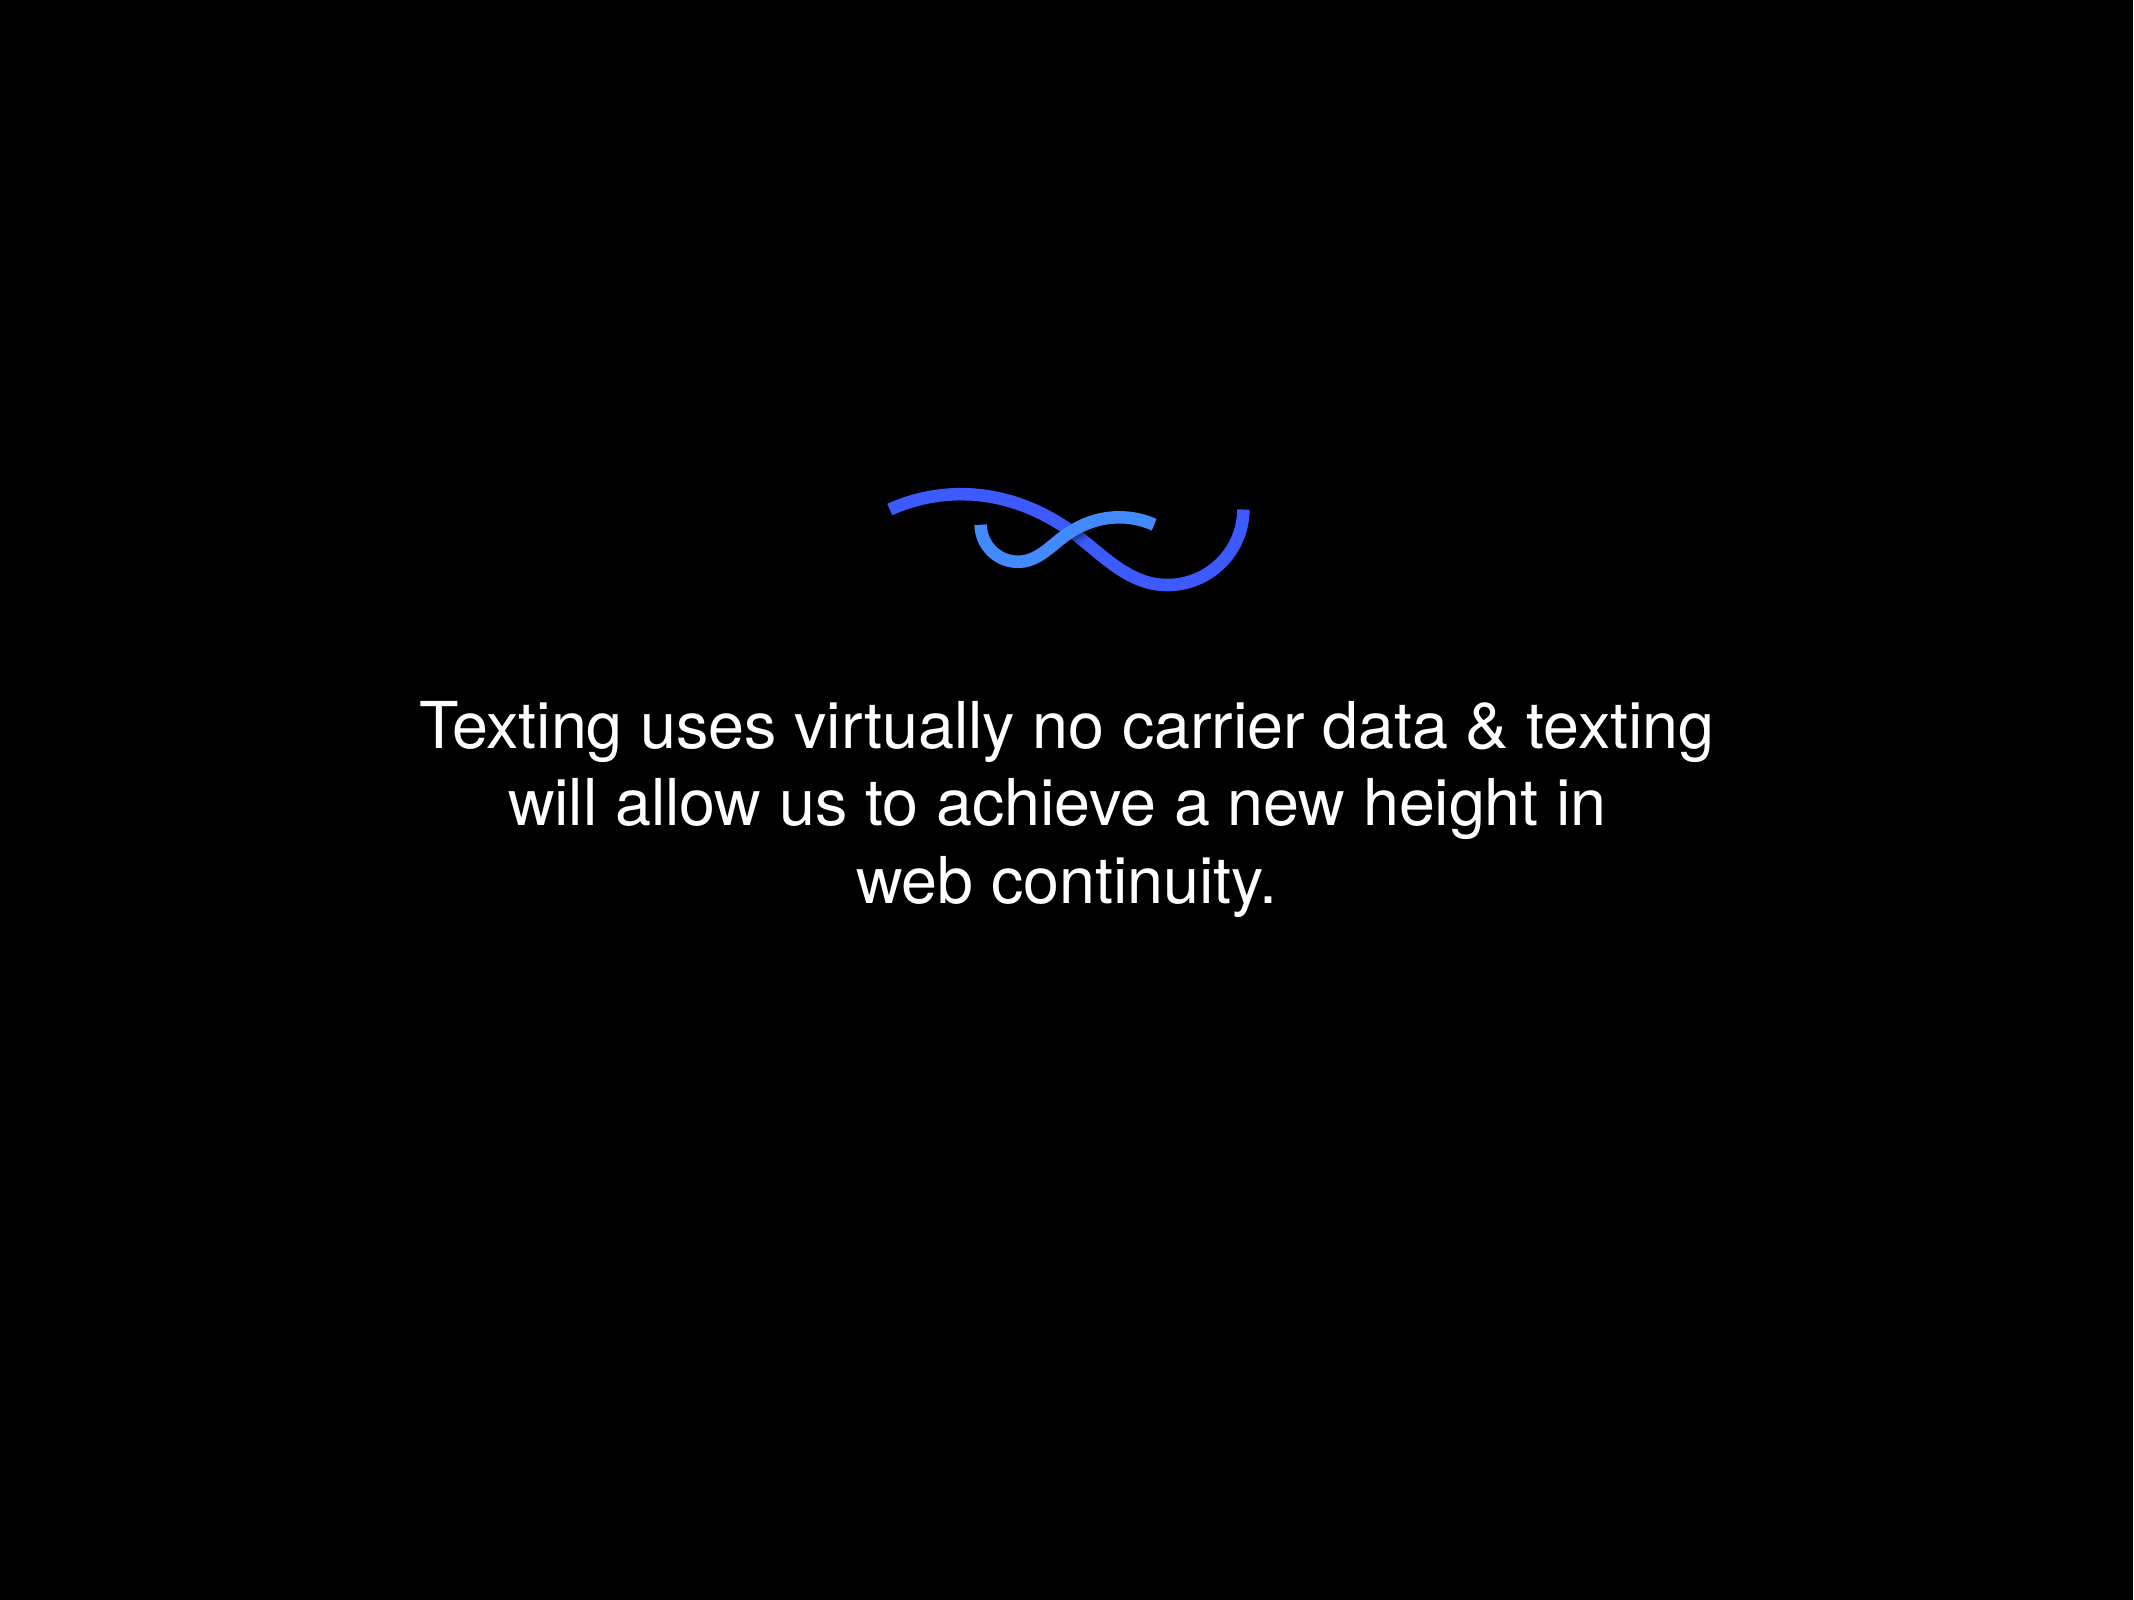

Texting uses virtually no carrier data & texting
will allow us to achieve a new height in
web continuity.